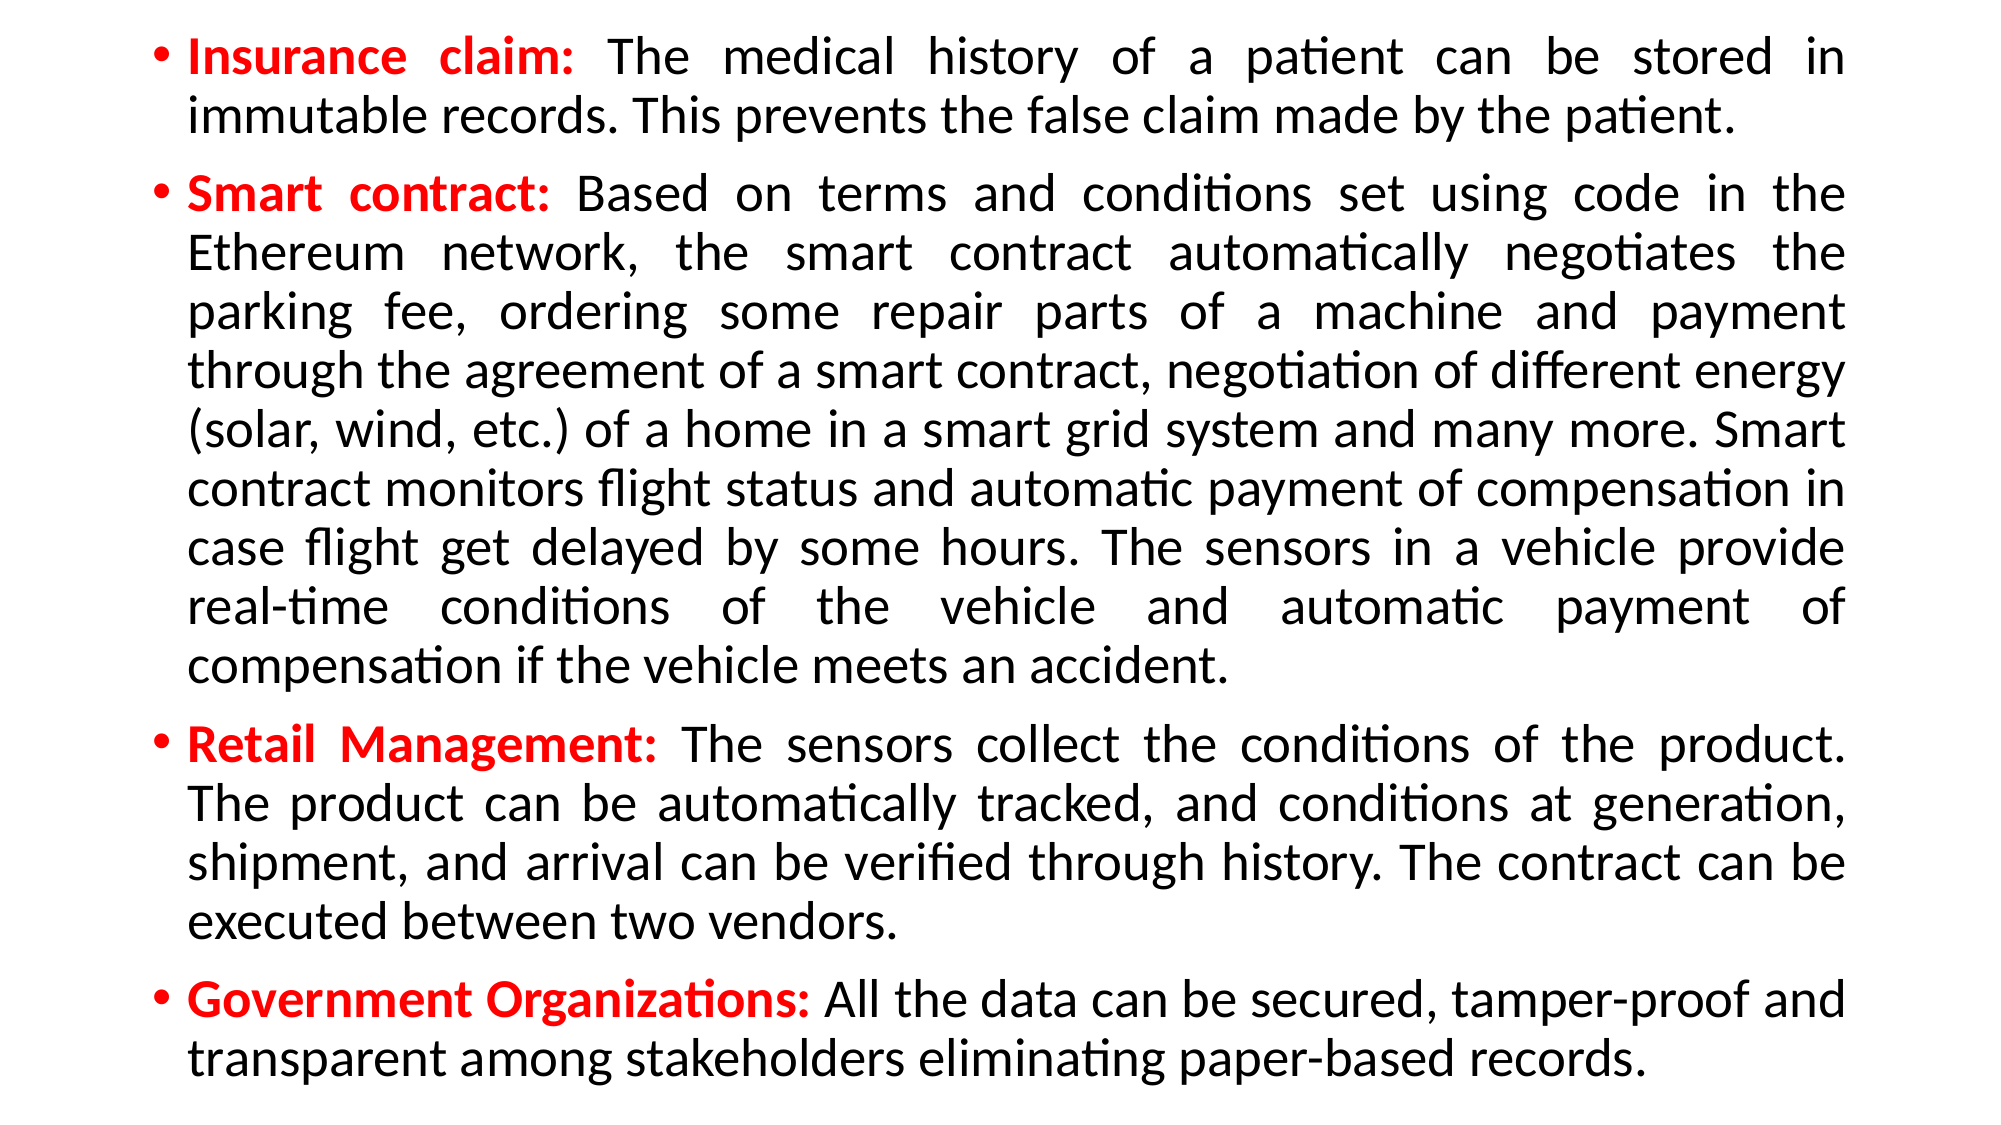

Insurance claim: The medical history of a patient can be stored in immutable records. This prevents the false claim made by the patient.
Smart contract: Based on terms and conditions set using code in the Ethereum network, the smart contract automatically negotiates the parking fee, ordering some repair parts of a machine and payment through the agreement of a smart contract, negotiation of different energy (solar, wind, etc.) of a home in a smart grid system and many more. Smart contract monitors flight status and automatic payment of compensation in case flight get delayed by some hours. The sensors in a vehicle provide real-time conditions of the vehicle and automatic payment of compensation if the vehicle meets an accident.
Retail Management: The sensors collect the conditions of the product. The product can be automatically tracked, and conditions at generation, shipment, and arrival can be verified through history. The contract can be executed between two vendors.
Government Organizations: All the data can be secured, tamper-proof and transparent among stakeholders eliminating paper-based records.